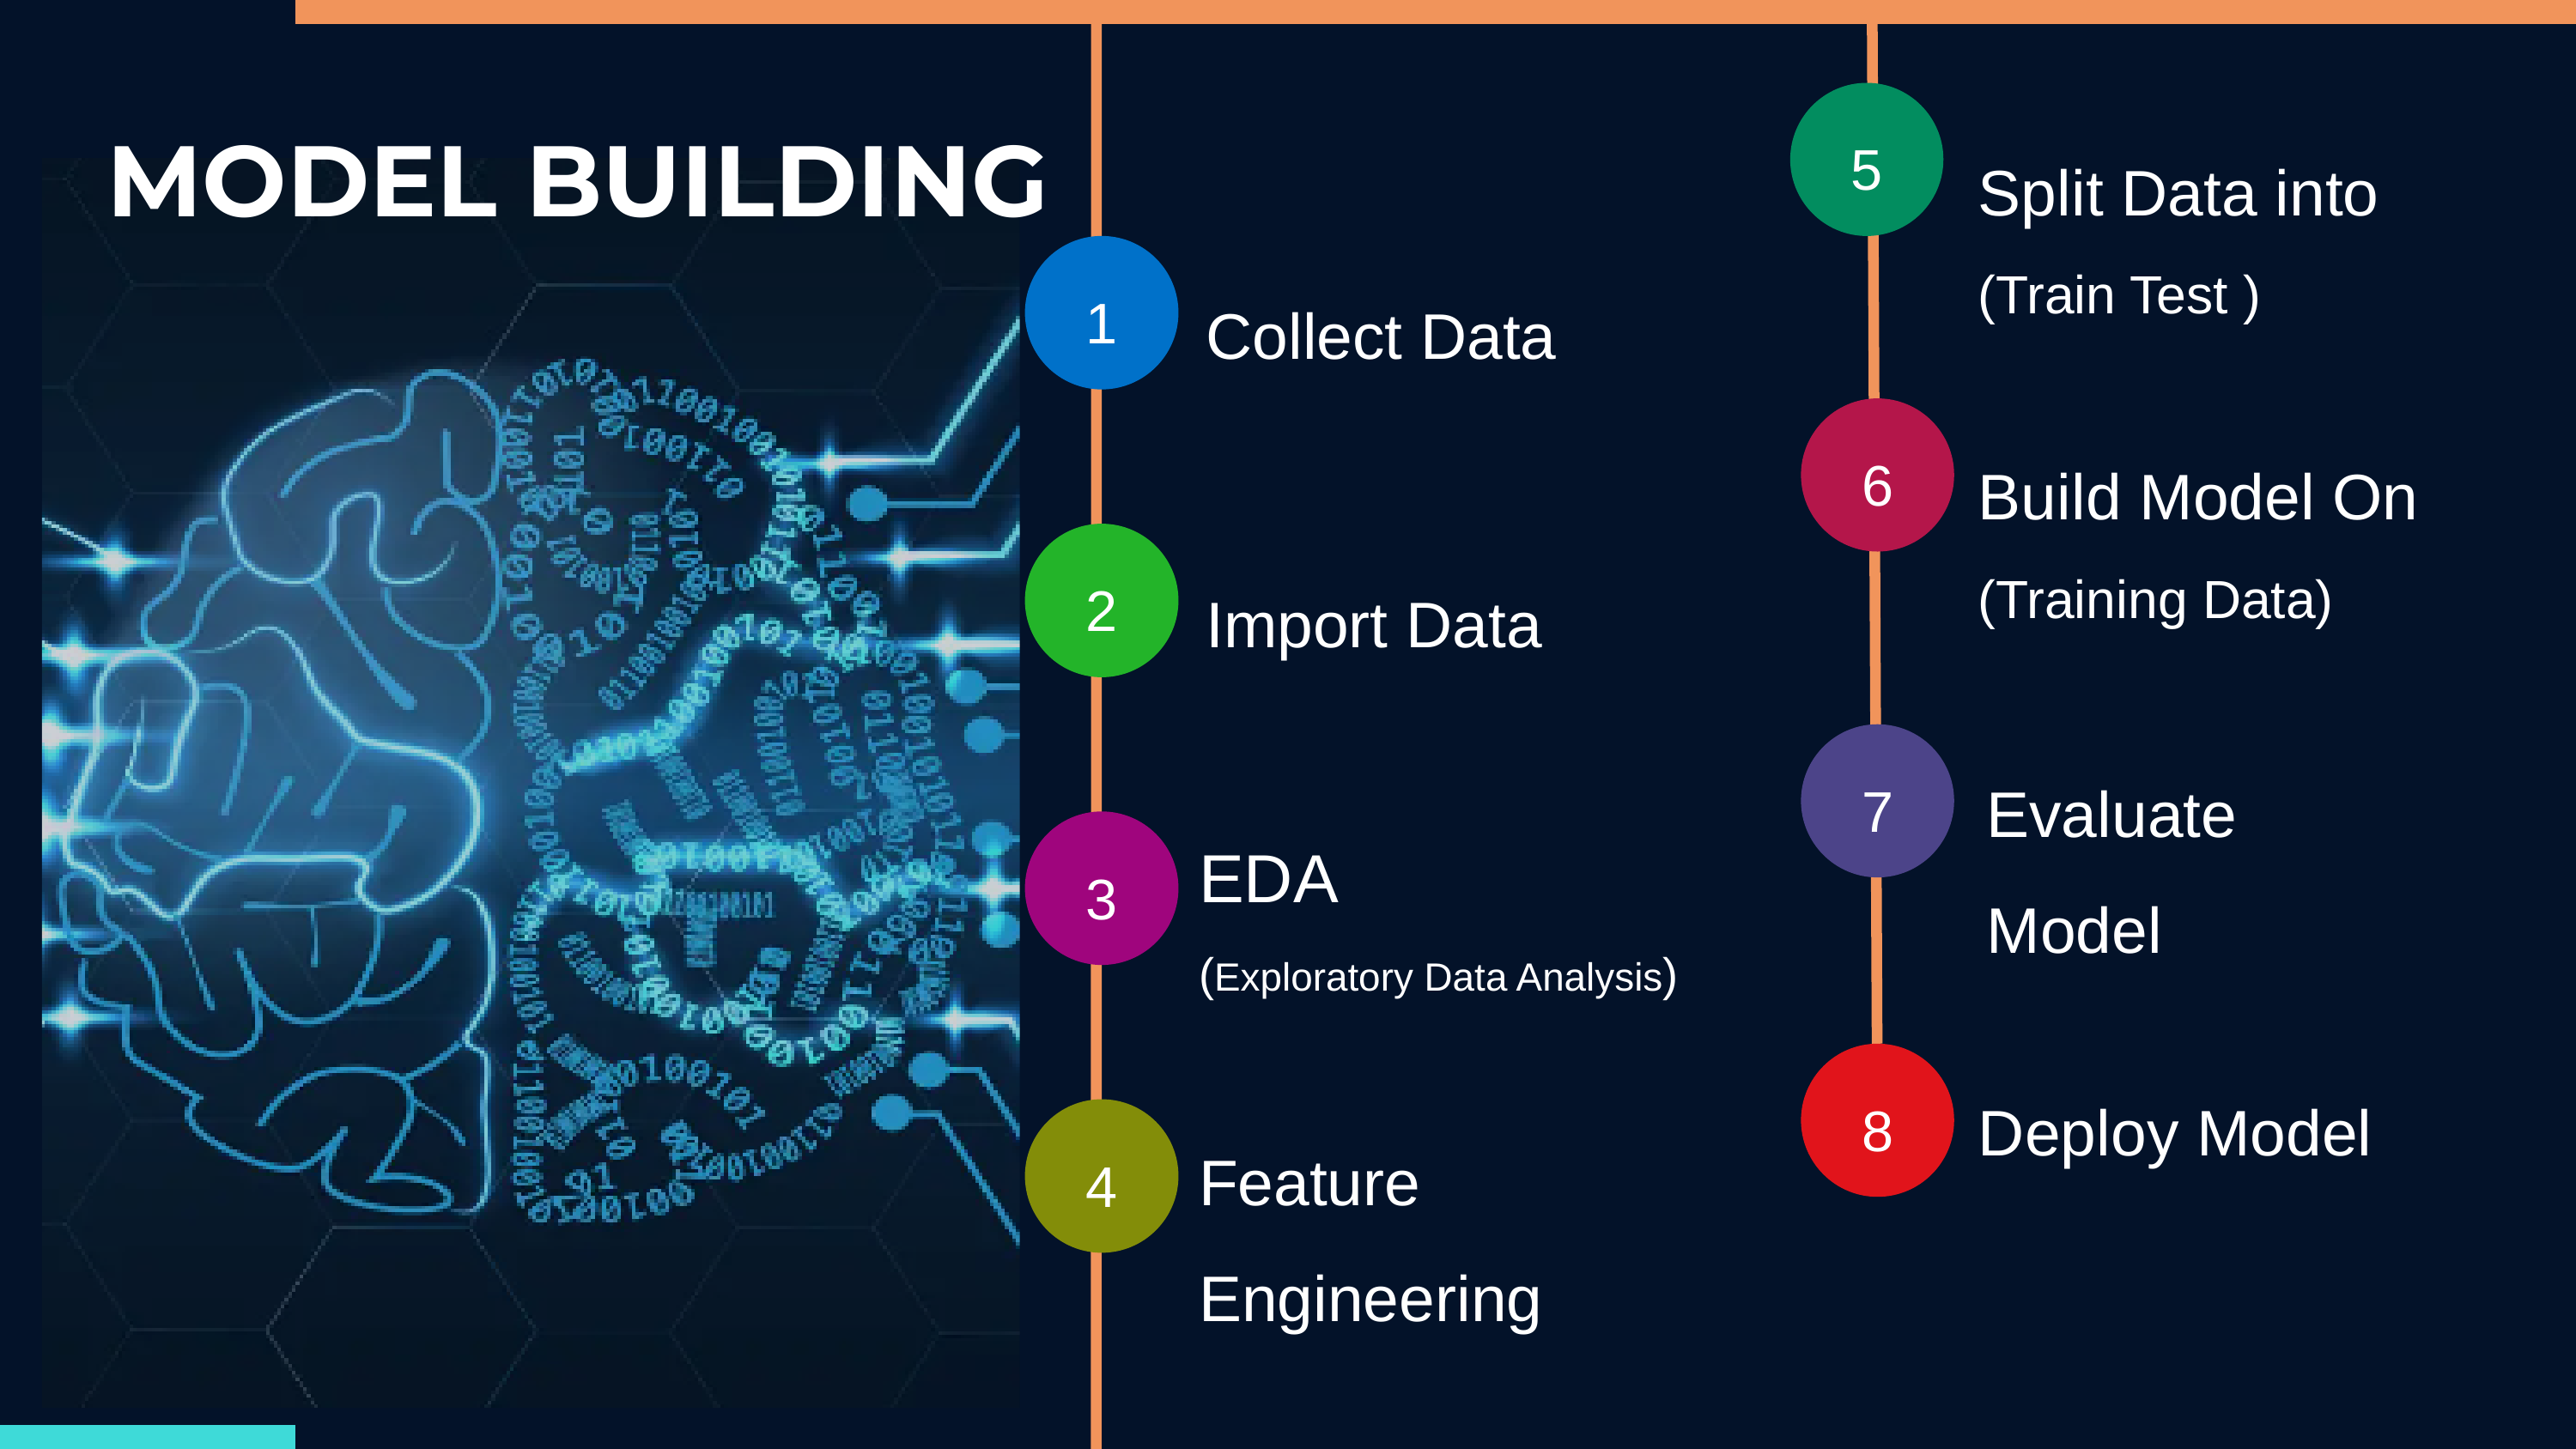

MODEL BUILDING

5
Split Data into
(Train Test )

1
Collect Data

6
Build Model On
(Training Data)

2
Import Data

7
Evaluate
Model
EDA
(Exploratory Data Analysis)

3

8
Deploy Model

4
Feature
Engineering